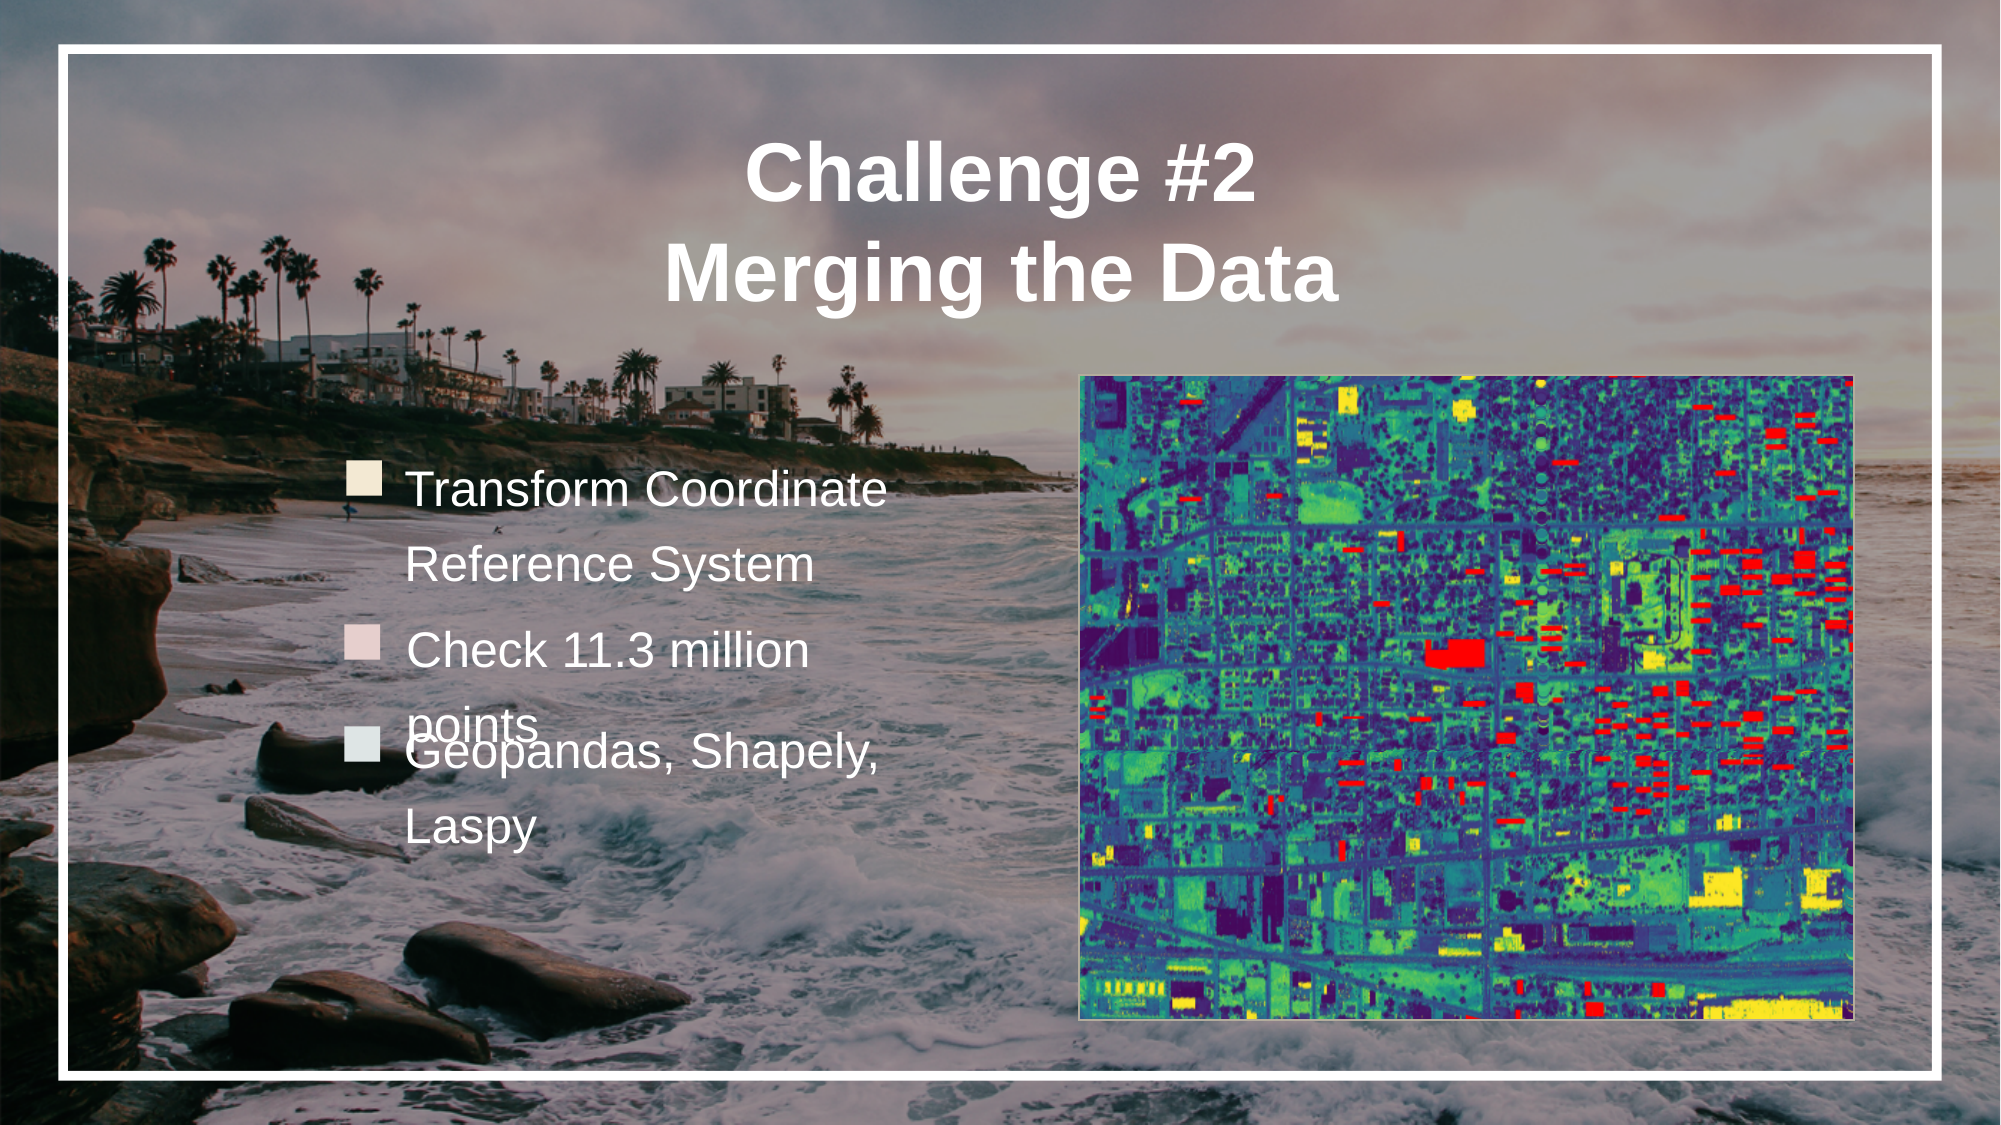

Challenge #2
Merging the Data

Transform Coordinate Reference System

Check 11.3 million points

Geopandas, Shapely, Laspy